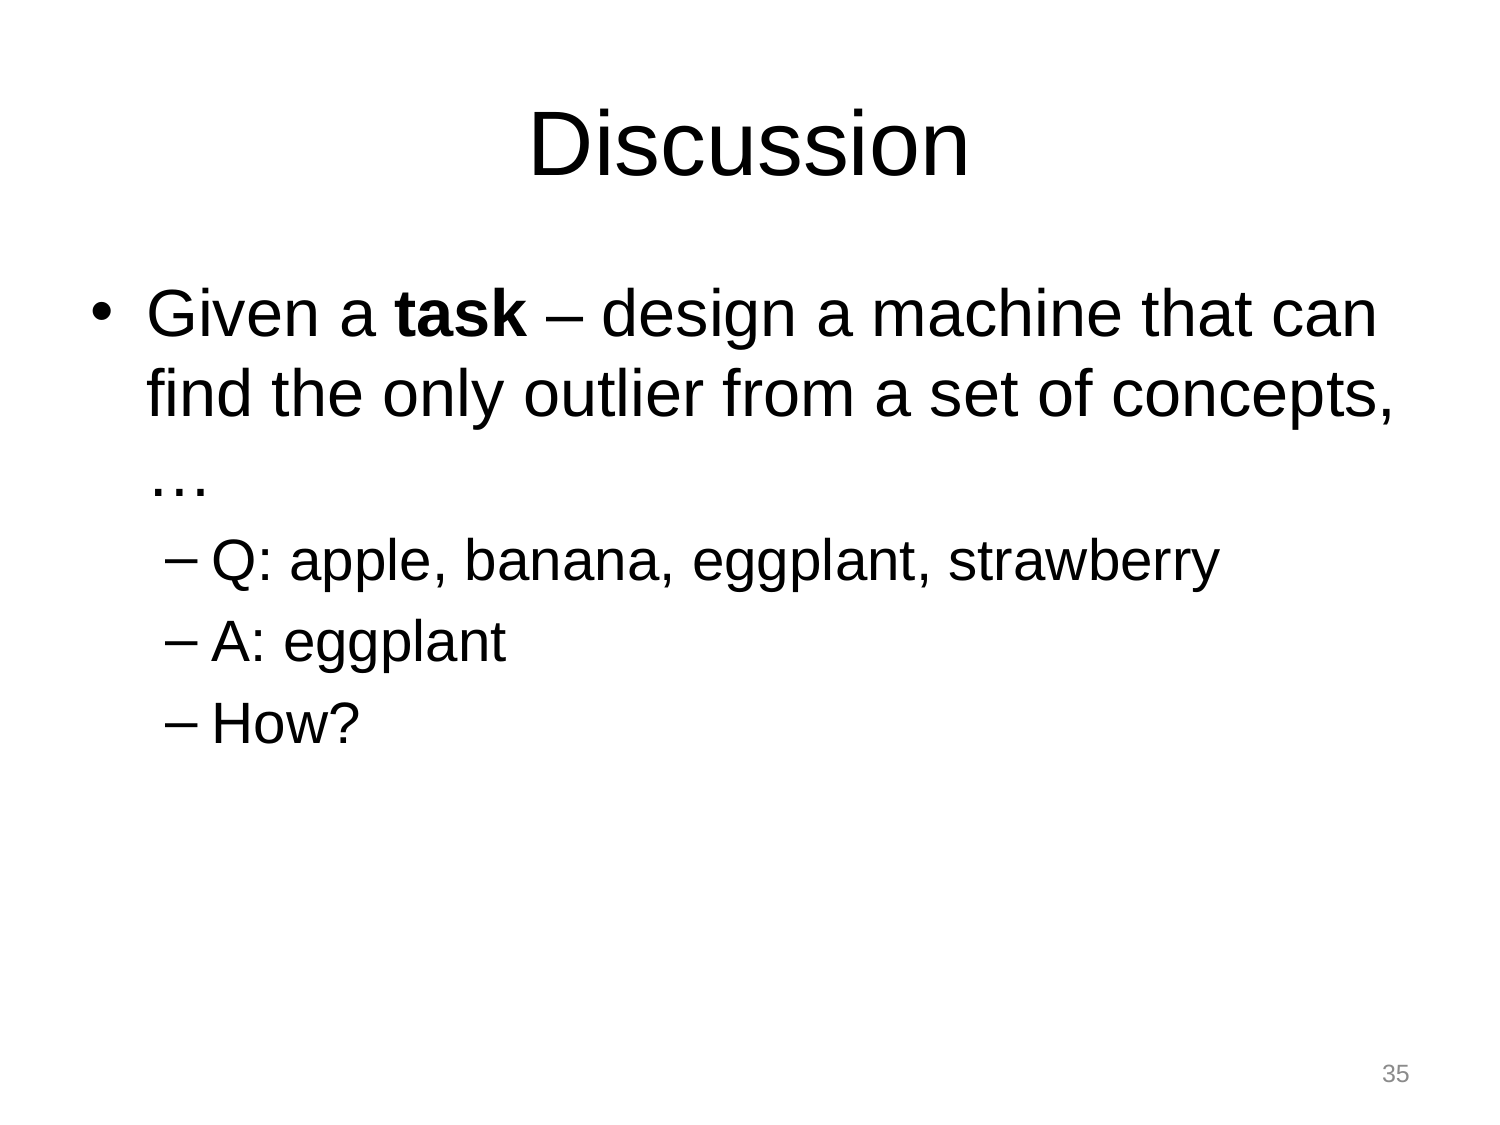

# Discussion
Given a task – design a machine that can find the only outlier from a set of concepts, …
Q: apple, banana, eggplant, strawberry
A: eggplant
How?
35